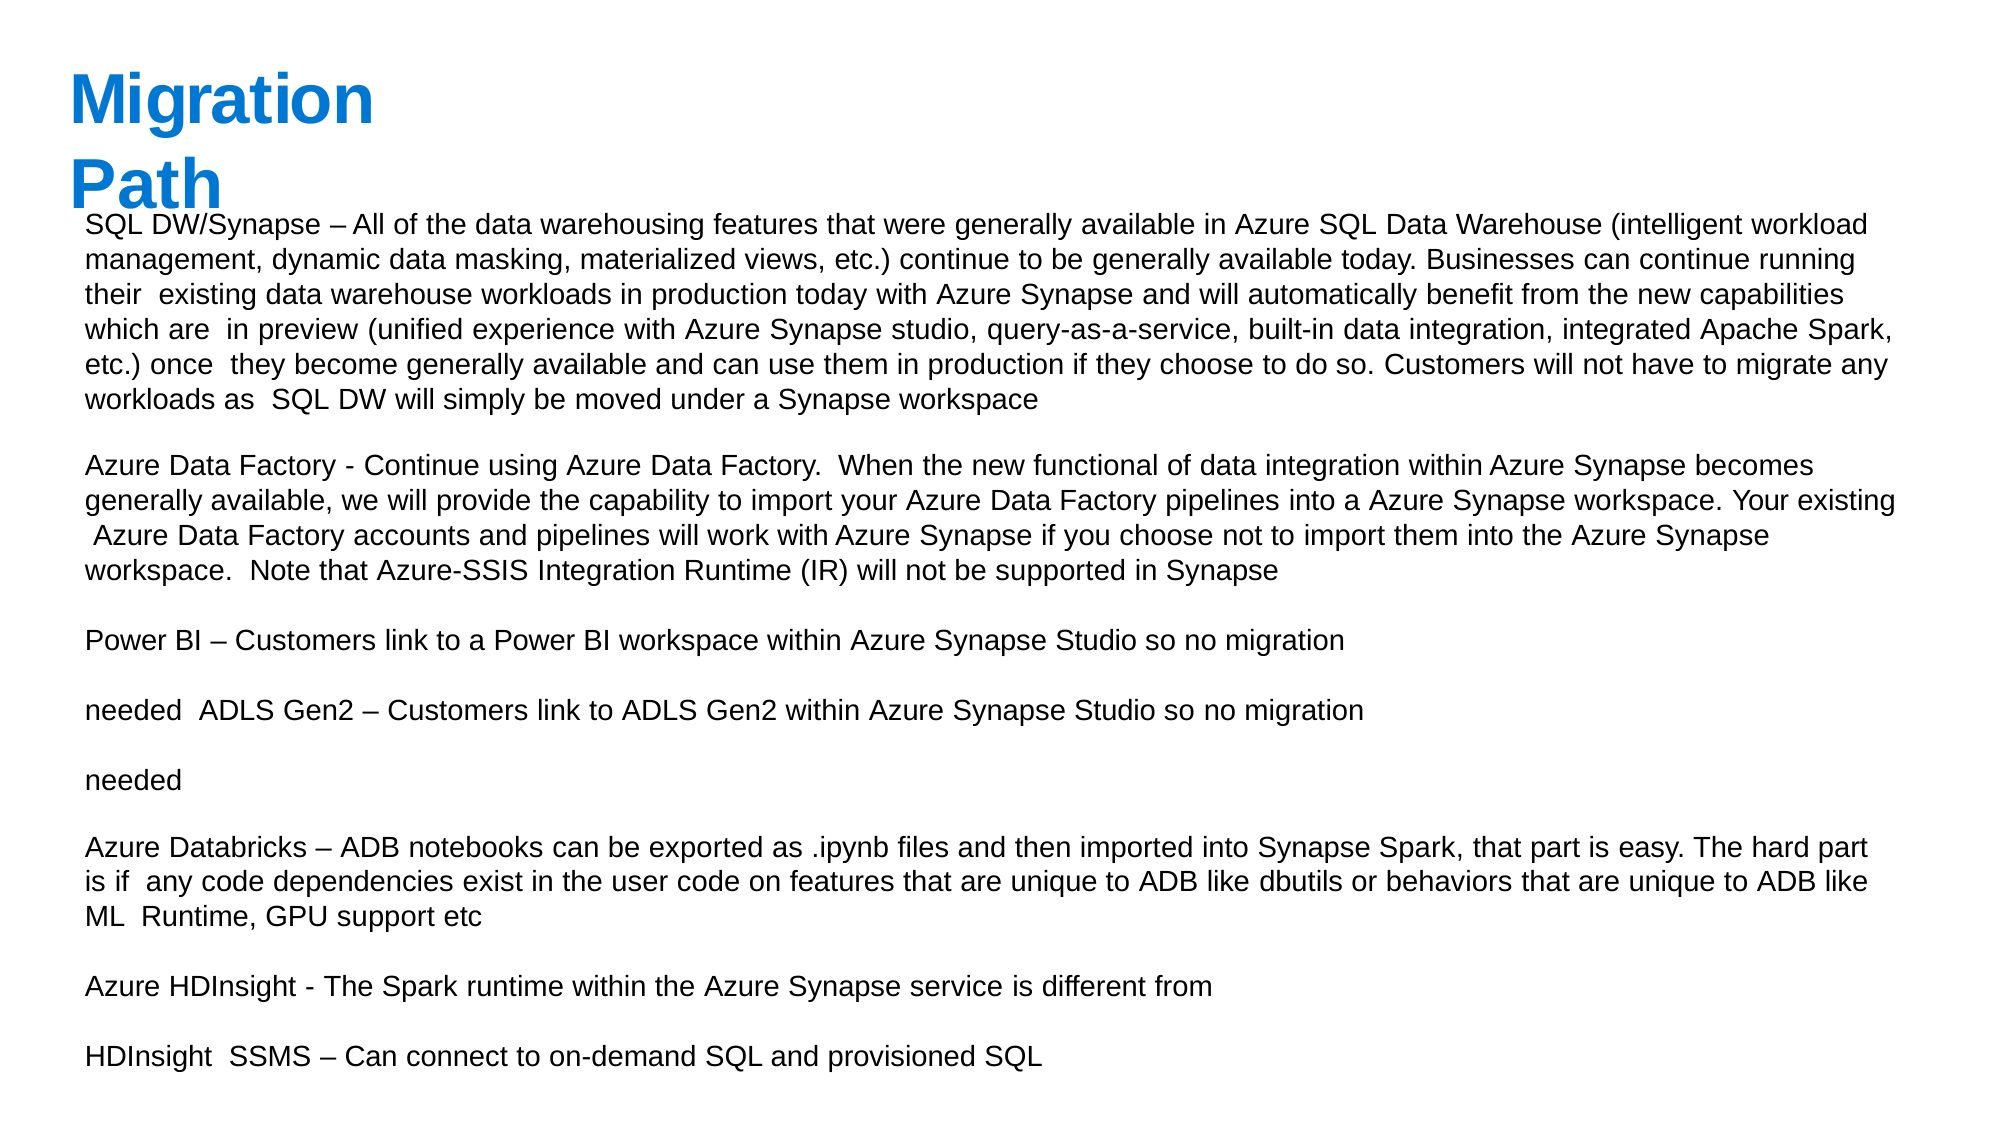

# Migration Path
SQL DW/Synapse – All of the data warehousing features that were generally available in Azure SQL Data Warehouse (intelligent workload  management, dynamic data masking, materialized views, etc.) continue to be generally available today. Businesses can continue running their  existing data warehouse workloads in production today with Azure Synapse and will automatically benefit from the new capabilities which are  in preview (unified experience with Azure Synapse studio, query-as-a-service, built-in data integration, integrated Apache Spark, etc.) once  they become generally available and can use them in production if they choose to do so. Customers will not have to migrate any workloads as  SQL DW will simply be moved under a Synapse workspace

Azure Data Factory - Continue using Azure Data Factory. When the new functional of data integration within Azure Synapse becomes  generally available, we will provide the capability to import your Azure Data Factory pipelines into a Azure Synapse workspace. Your existing  Azure Data Factory accounts and pipelines will work with Azure Synapse if you choose not to import them into the Azure Synapse workspace.  Note that Azure-SSIS Integration Runtime (IR) will not be supported in Synapse
Power BI – Customers link to a Power BI workspace within Azure Synapse Studio so no migration needed  ADLS Gen2 – Customers link to ADLS Gen2 within Azure Synapse Studio so no migration needed

Azure Databricks – ADB notebooks can be exported as .ipynb files and then imported into Synapse Spark, that part is easy. The hard part is if  any code dependencies exist in the user code on features that are unique to ADB like dbutils or behaviors that are unique to ADB like ML  Runtime, GPU support etc
Azure HDInsight - The Spark runtime within the Azure Synapse service is different from HDInsight  SSMS – Can connect to on-demand SQL and provisioned SQL